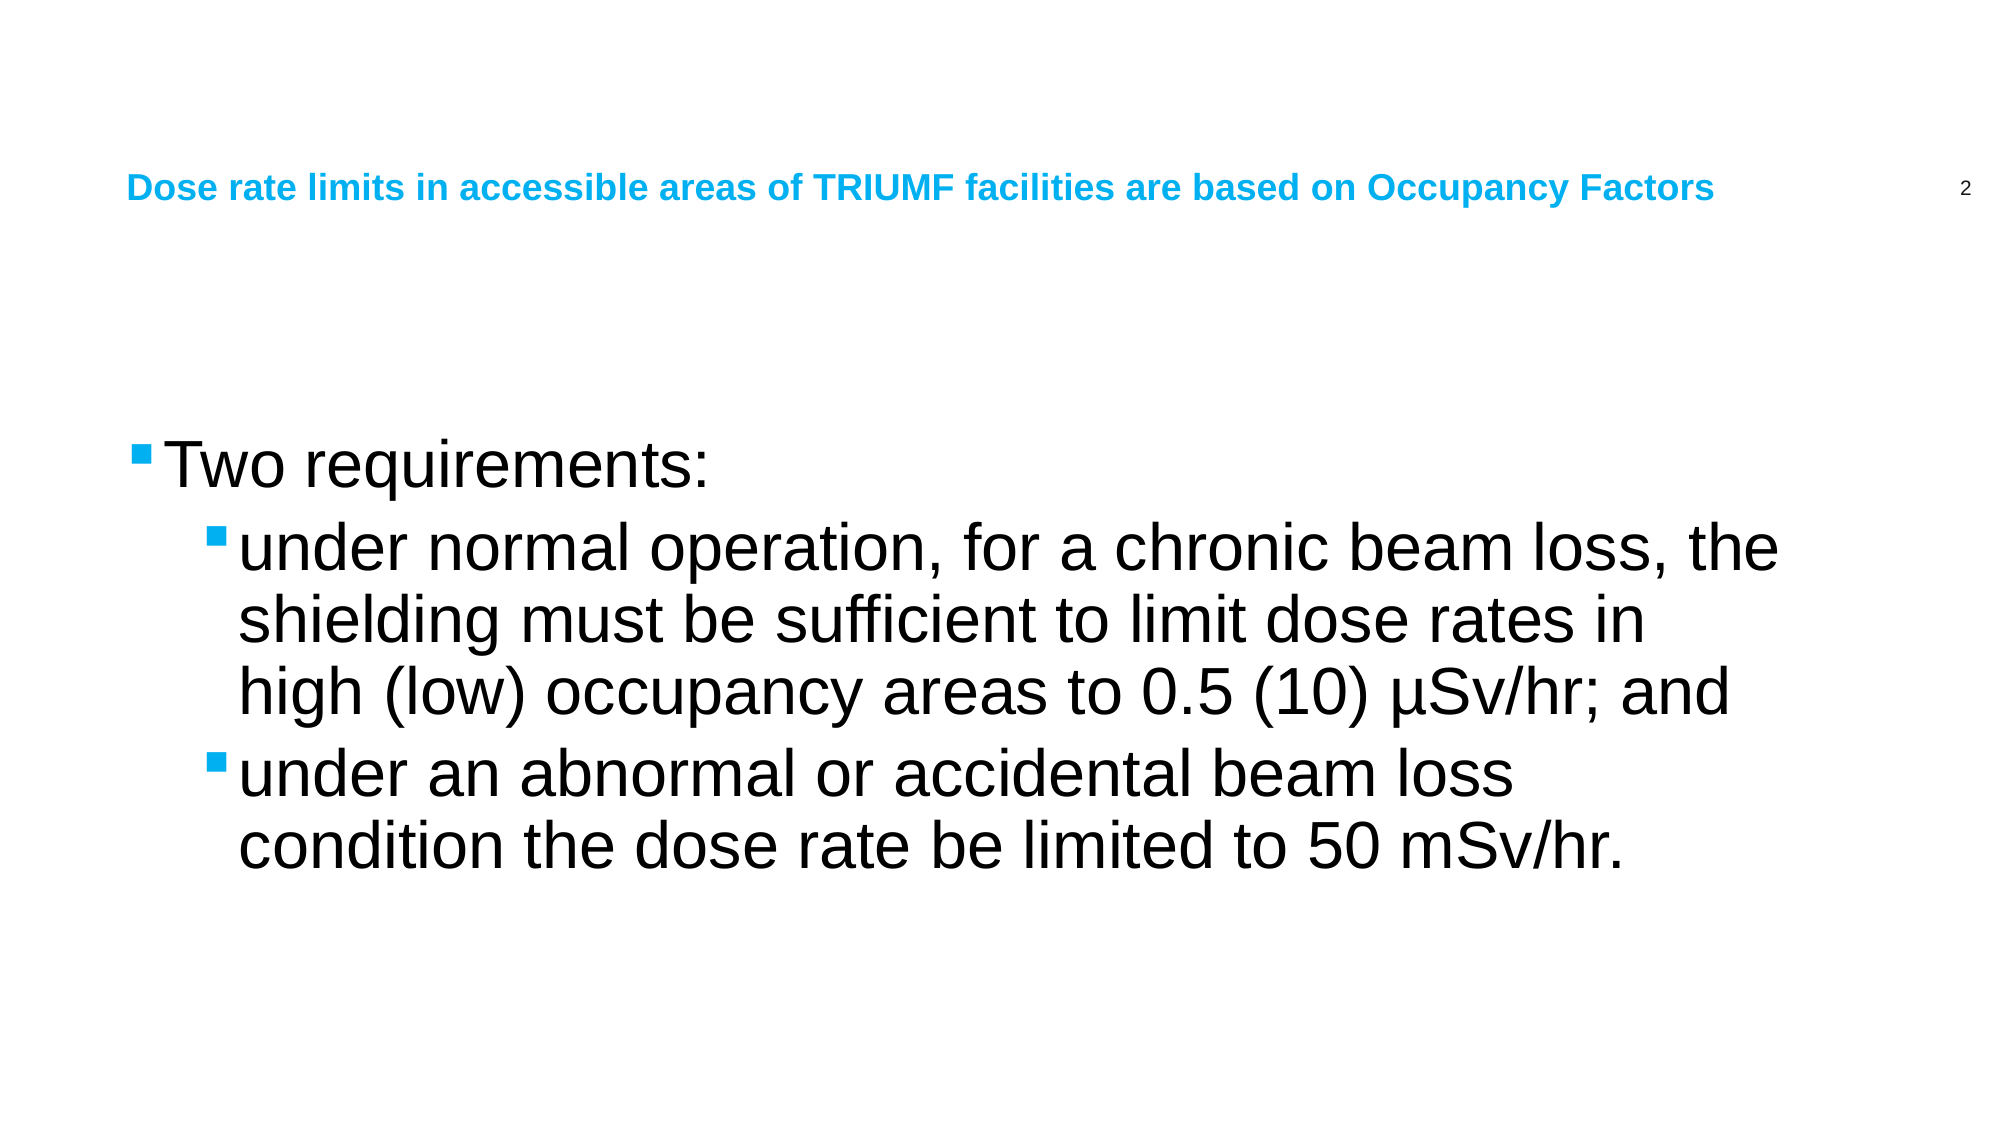

# Dose rate limits in accessible areas of TRIUMF facilities are based on Occupancy Factors
Two requirements:
under normal operation, for a chronic beam loss, the shielding must be sufficient to limit dose rates in high (low) occupancy areas to 0.5 (10) µSv/hr; and
under an abnormal or accidental beam loss condition the dose rate be limited to 50 mSv/hr.